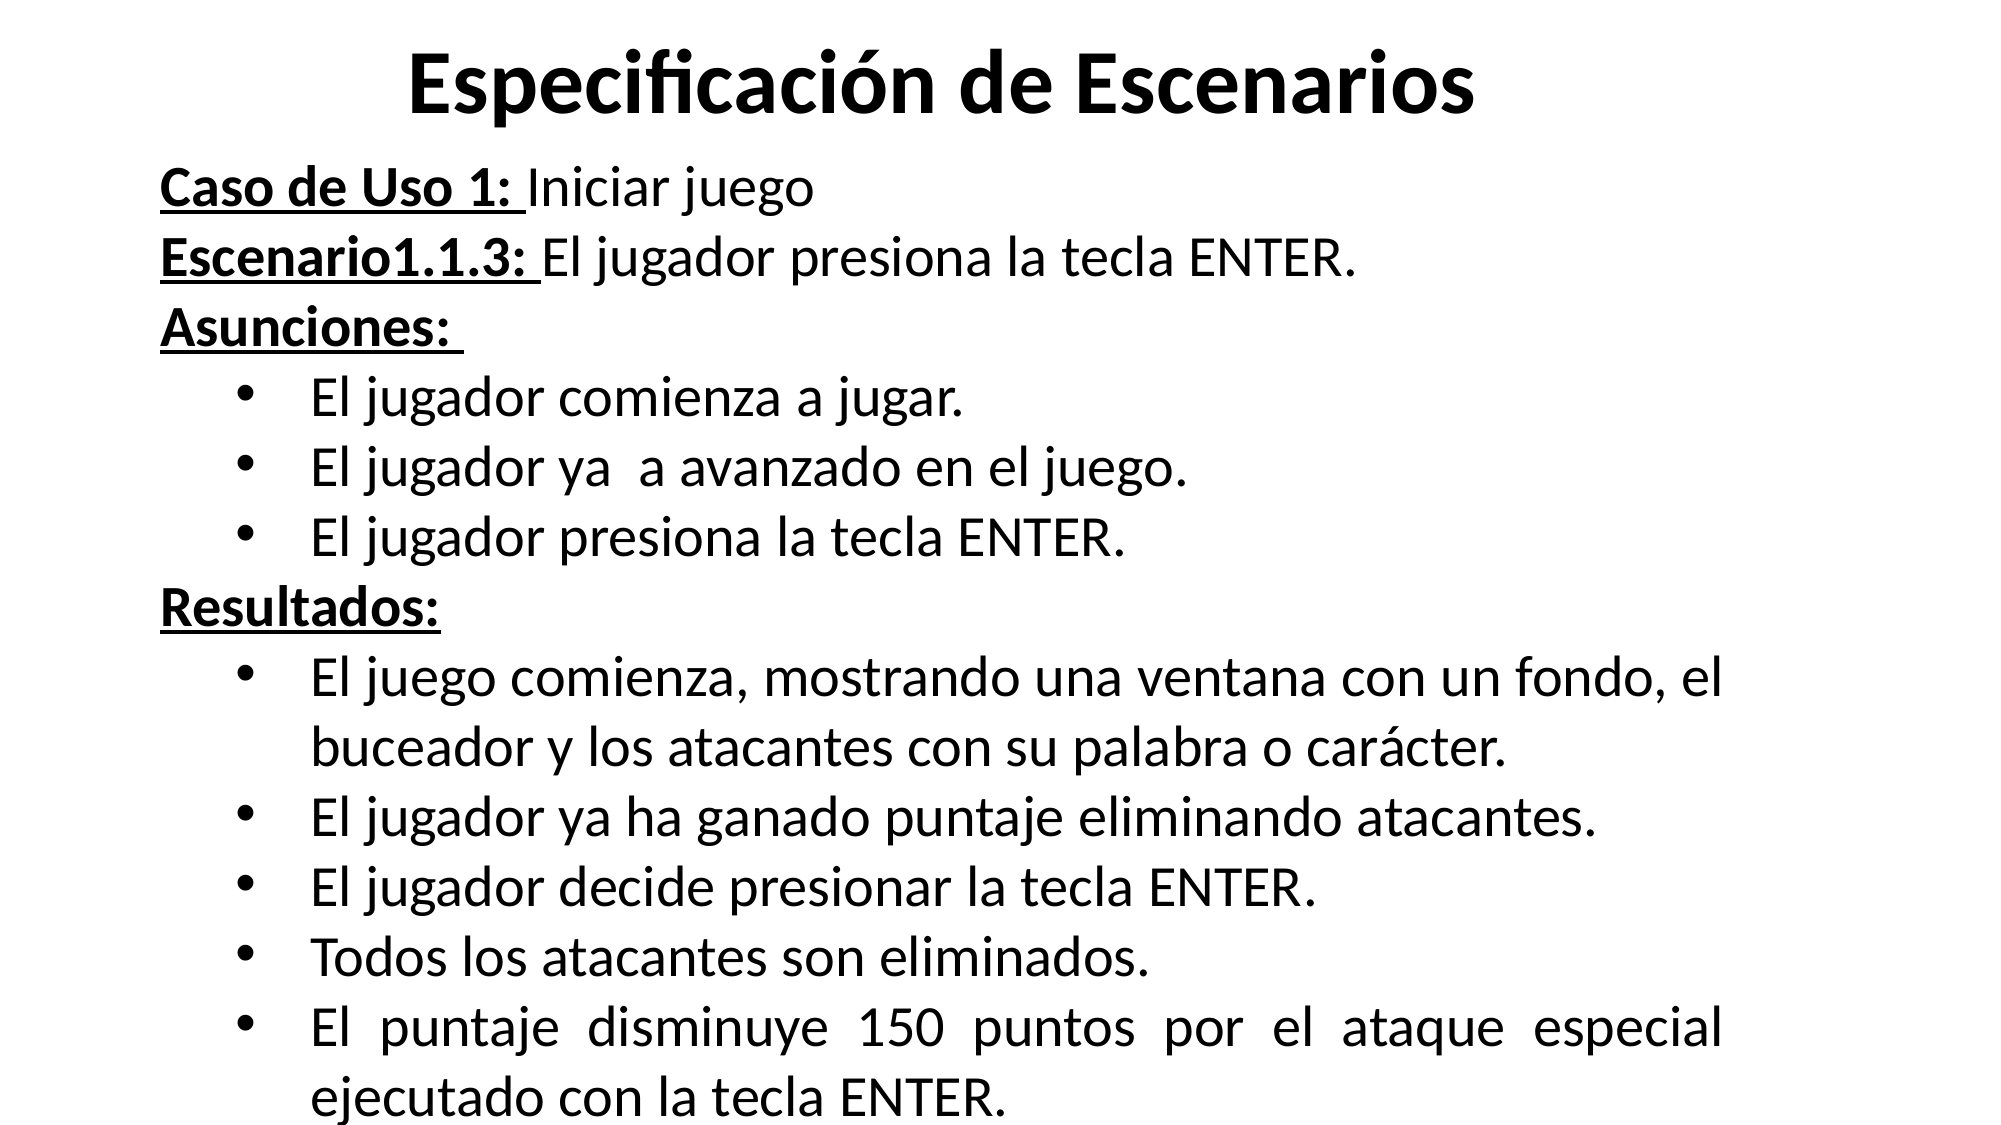

Especificación de Escenarios
Caso de Uso 1: Iniciar juego
Escenario1.1.3: El jugador presiona la tecla ENTER.
Asunciones:
El jugador comienza a jugar.
El jugador ya  a avanzado en el juego.
El jugador presiona la tecla ENTER.
Resultados:
El juego comienza, mostrando una ventana con un fondo, el buceador y los atacantes con su palabra o carácter.
El jugador ya ha ganado puntaje eliminando atacantes.
El jugador decide presionar la tecla ENTER.
Todos los atacantes son eliminados.
El puntaje disminuye 150 puntos por el ataque especial ejecutado con la tecla ENTER.